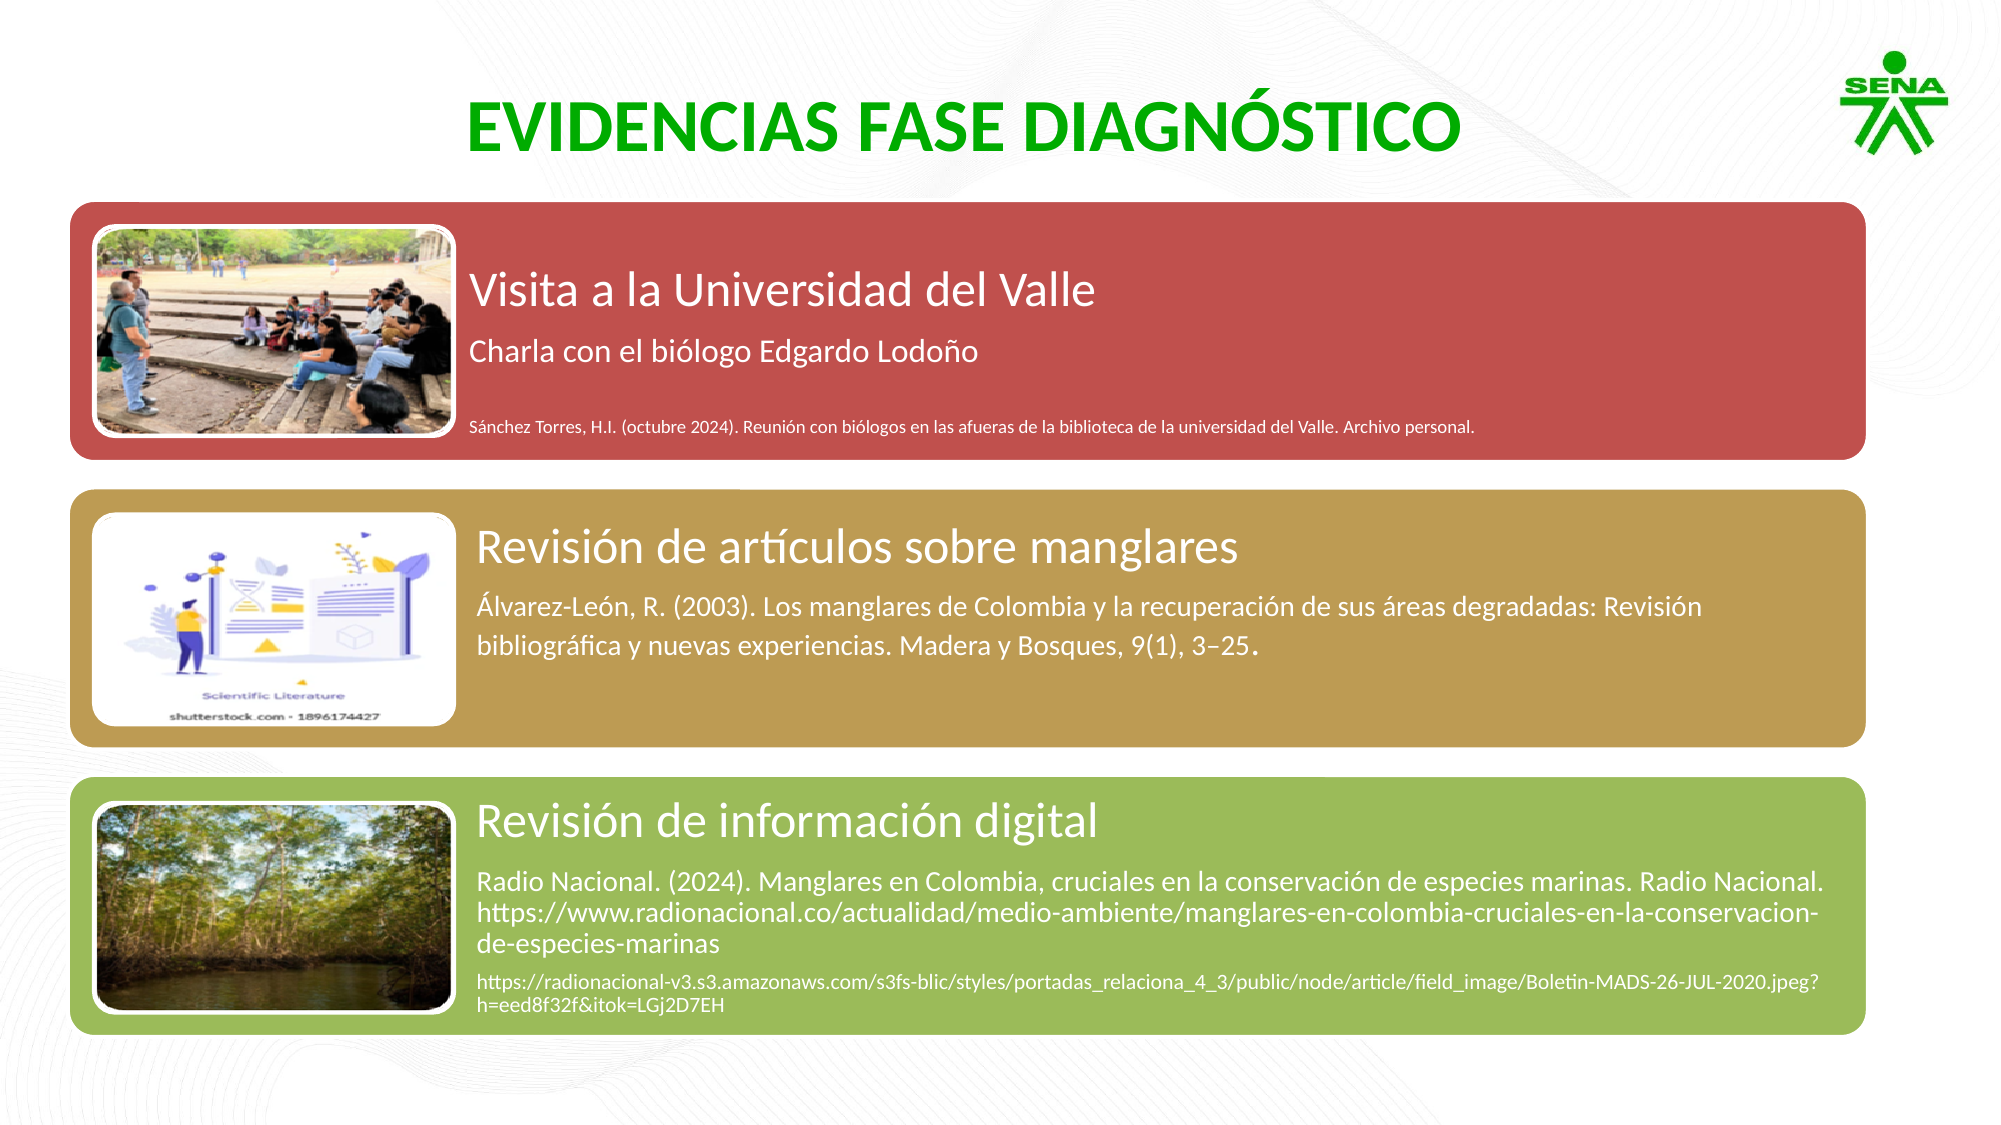

# EVIDENCIAS FASE DIAGNÓSTICO

Visita a la Universidad del Valle
Charla con el biólogo Edgardo Lodoño

Sánchez Torres, H.I. (octubre 2024). Reunión con biólogos en las afueras de la biblioteca de la universidad del Valle. Archivo personal.
Revisión de artículos sobre manglares
Álvarez-León, R. (2003). Los manglares de Colombia y la recuperación de sus áreas degradadas: Revisión bibliográfica y nuevas experiencias. Madera y Bosques, 9(1), 3–25.

Revisión de información digital
Radio Nacional. (2024). Manglares en Colombia, cruciales en la conservación de especies marinas. Radio Nacional. https://www.radionacional.co/actualidad/medio-ambiente/manglares-en-colombia-cruciales-en-la-conservacion-de-especies-marinas
https://radionacional-v3.s3.amazonaws.com/s3fs-blic/styles/portadas_relaciona_4_3/public/node/article/field_image/Boletin-MADS-26-JUL-2020.jpeg?h=eed8f32f&itok=LGj2D7EH